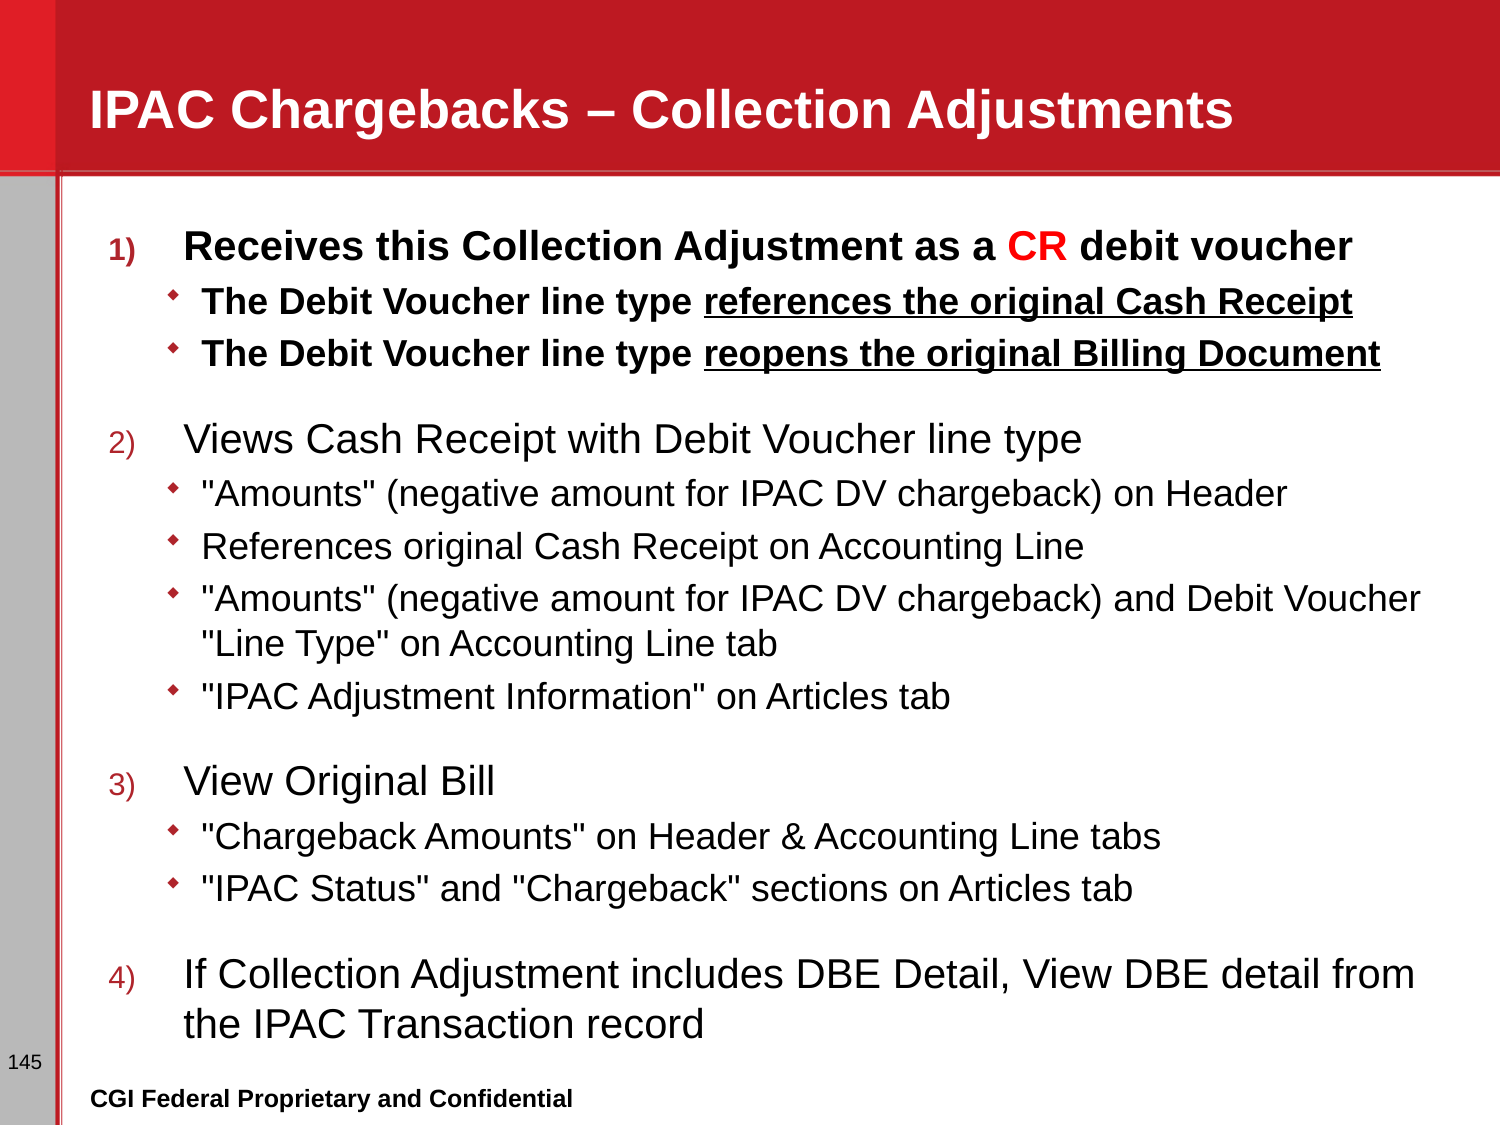

# IPAC Chargebacks – Collection Adjustments

Receives this Collection Adjustment as a CR debit voucher
The Debit Voucher line type references the original Cash Receipt
The Debit Voucher line type reopens the original Billing Document

Views Cash Receipt with Debit Voucher line type
"Amounts" (negative amount for IPAC DV chargeback) on Header
References original Cash Receipt on Accounting Line
"Amounts" (negative amount for IPAC DV chargeback) and Debit Voucher "Line Type" on Accounting Line tab
"IPAC Adjustment Information" on Articles tab

View Original Bill
"Chargeback Amounts" on Header & Accounting Line tabs
"IPAC Status" and "Chargeback" sections on Articles tab

If Collection Adjustment includes DBE Detail, View DBE detail from the IPAC Transaction record

145
CGI Federal Proprietary and Confidential